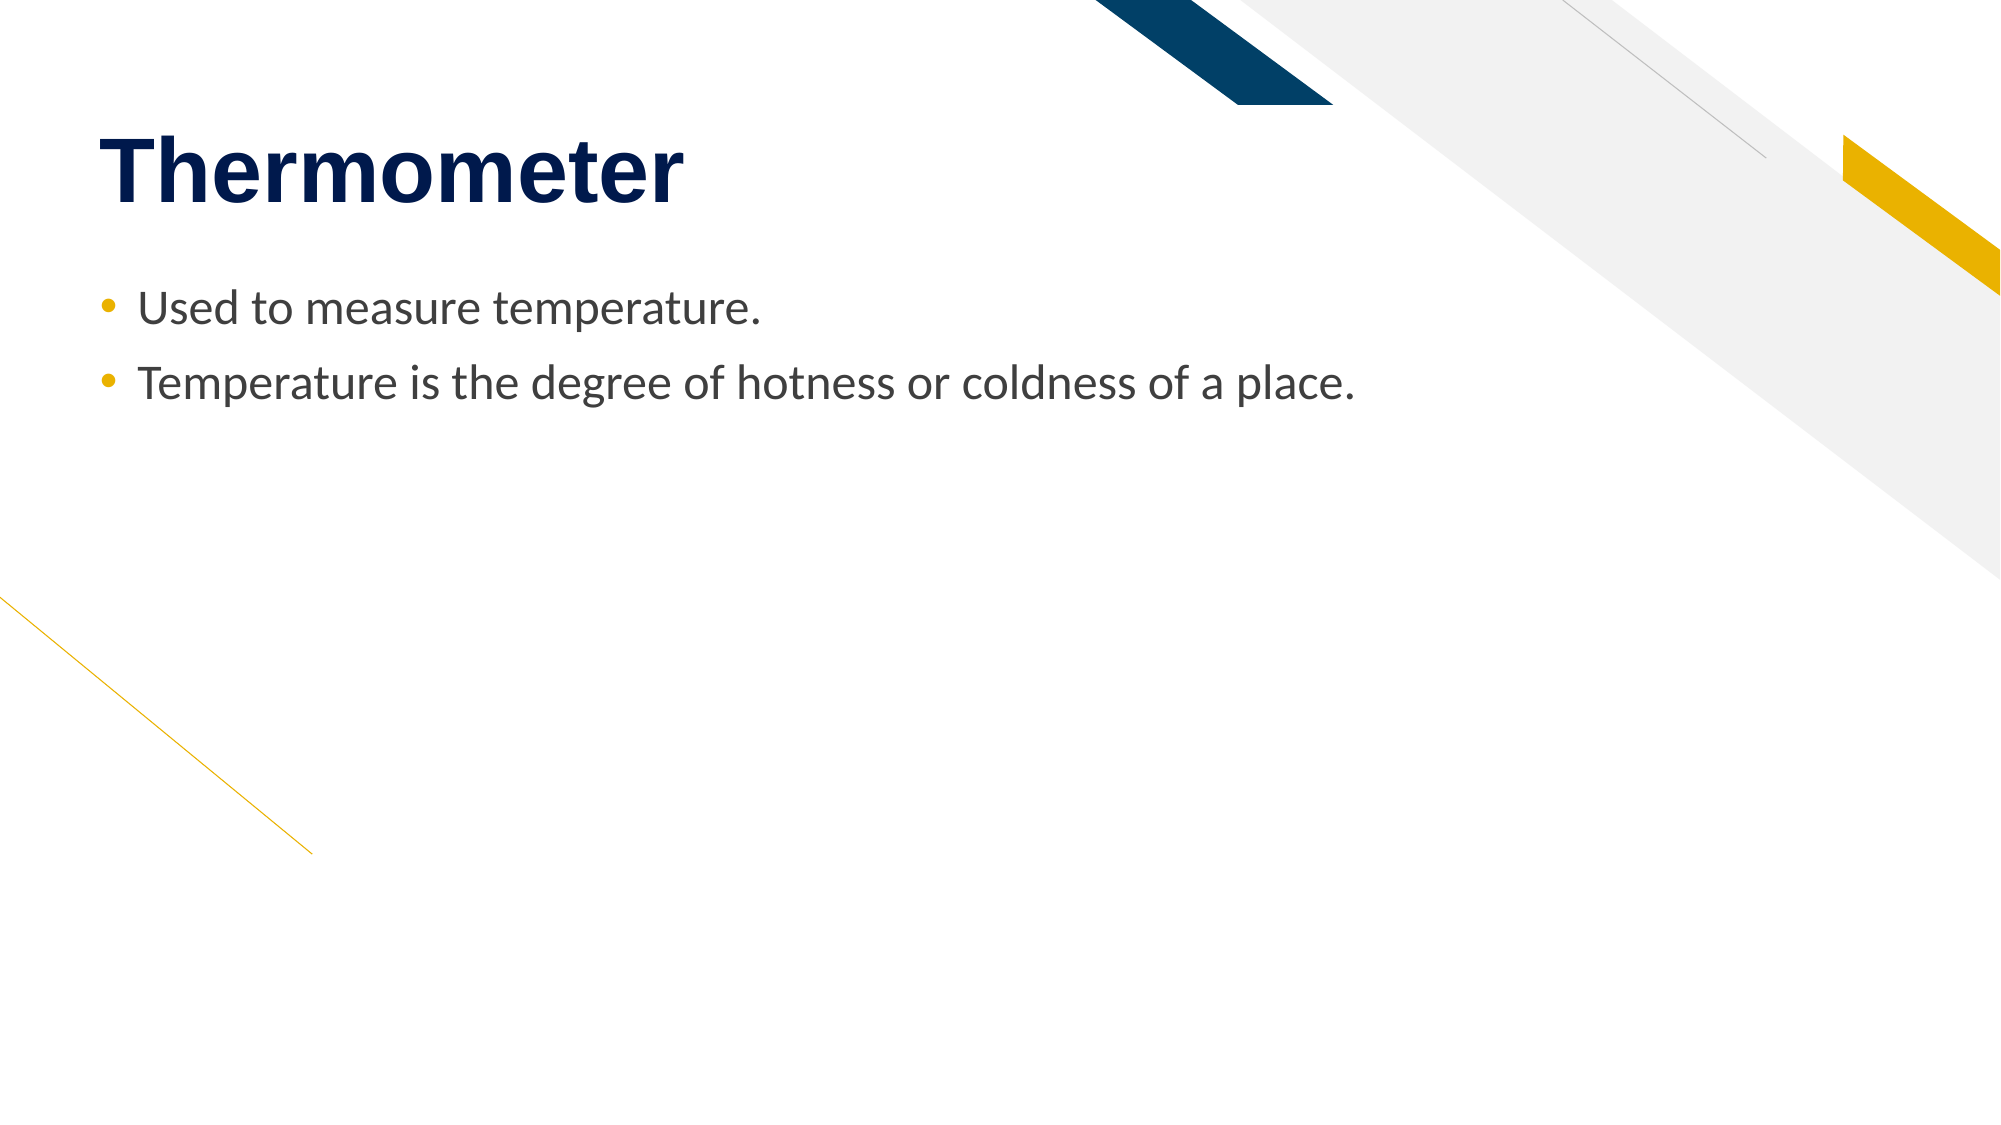

# Thermometer
Used to measure temperature.
Temperature is the degree of hotness or coldness of a place.